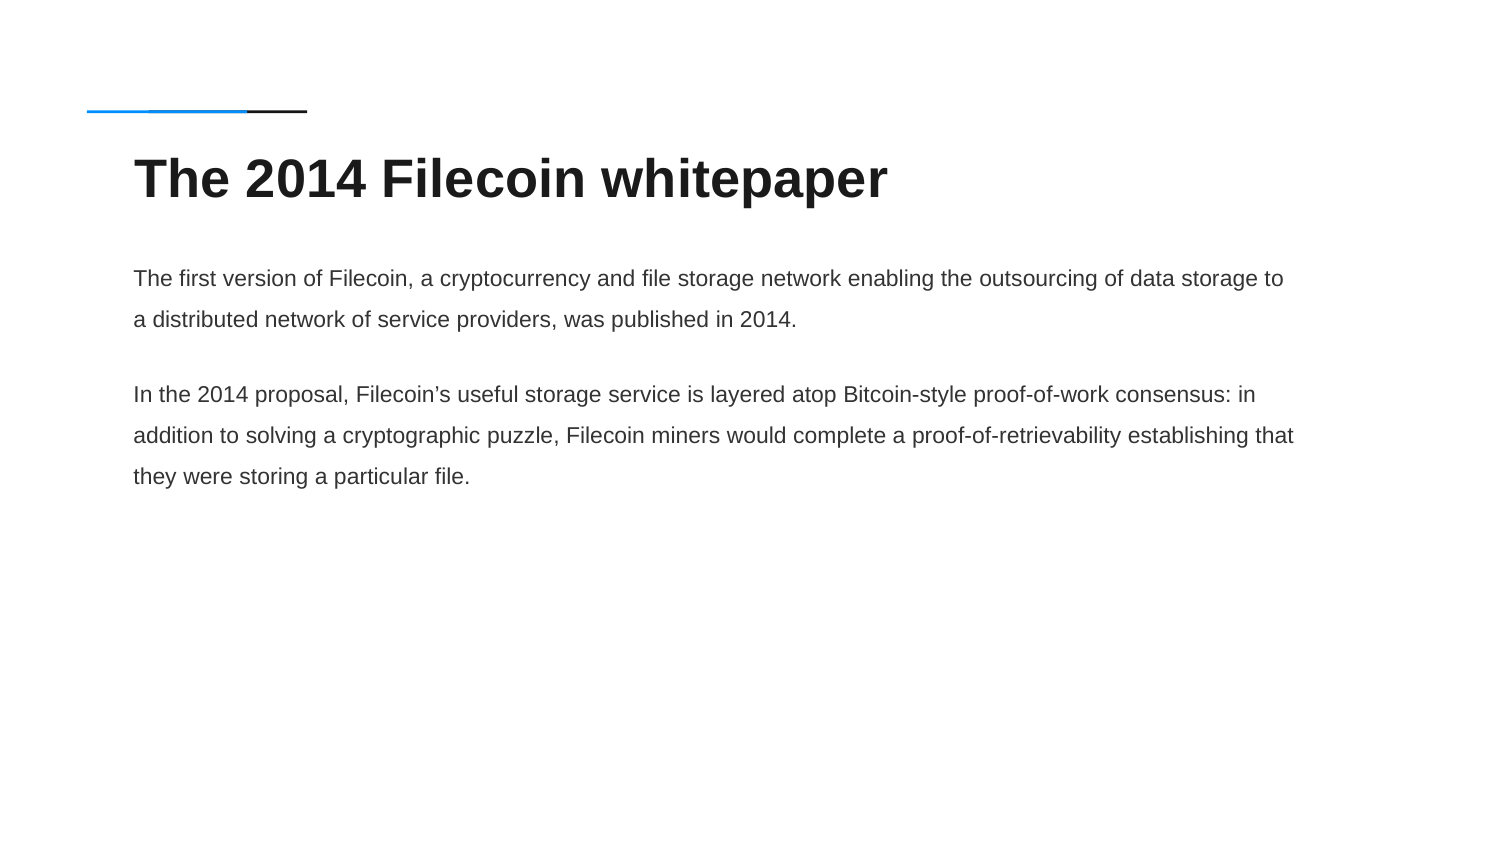

# The 2014 Filecoin whitepaper

The first version of Filecoin, a cryptocurrency and file storage network enabling the outsourcing of data storage to a distributed network of service providers, was published in 2014.
In the 2014 proposal, Filecoin’s useful storage service is layered atop Bitcoin-style proof-of-work consensus: in addition to solving a cryptographic puzzle, Filecoin miners would complete a proof-of-retrievability establishing that they were storing a particular file.